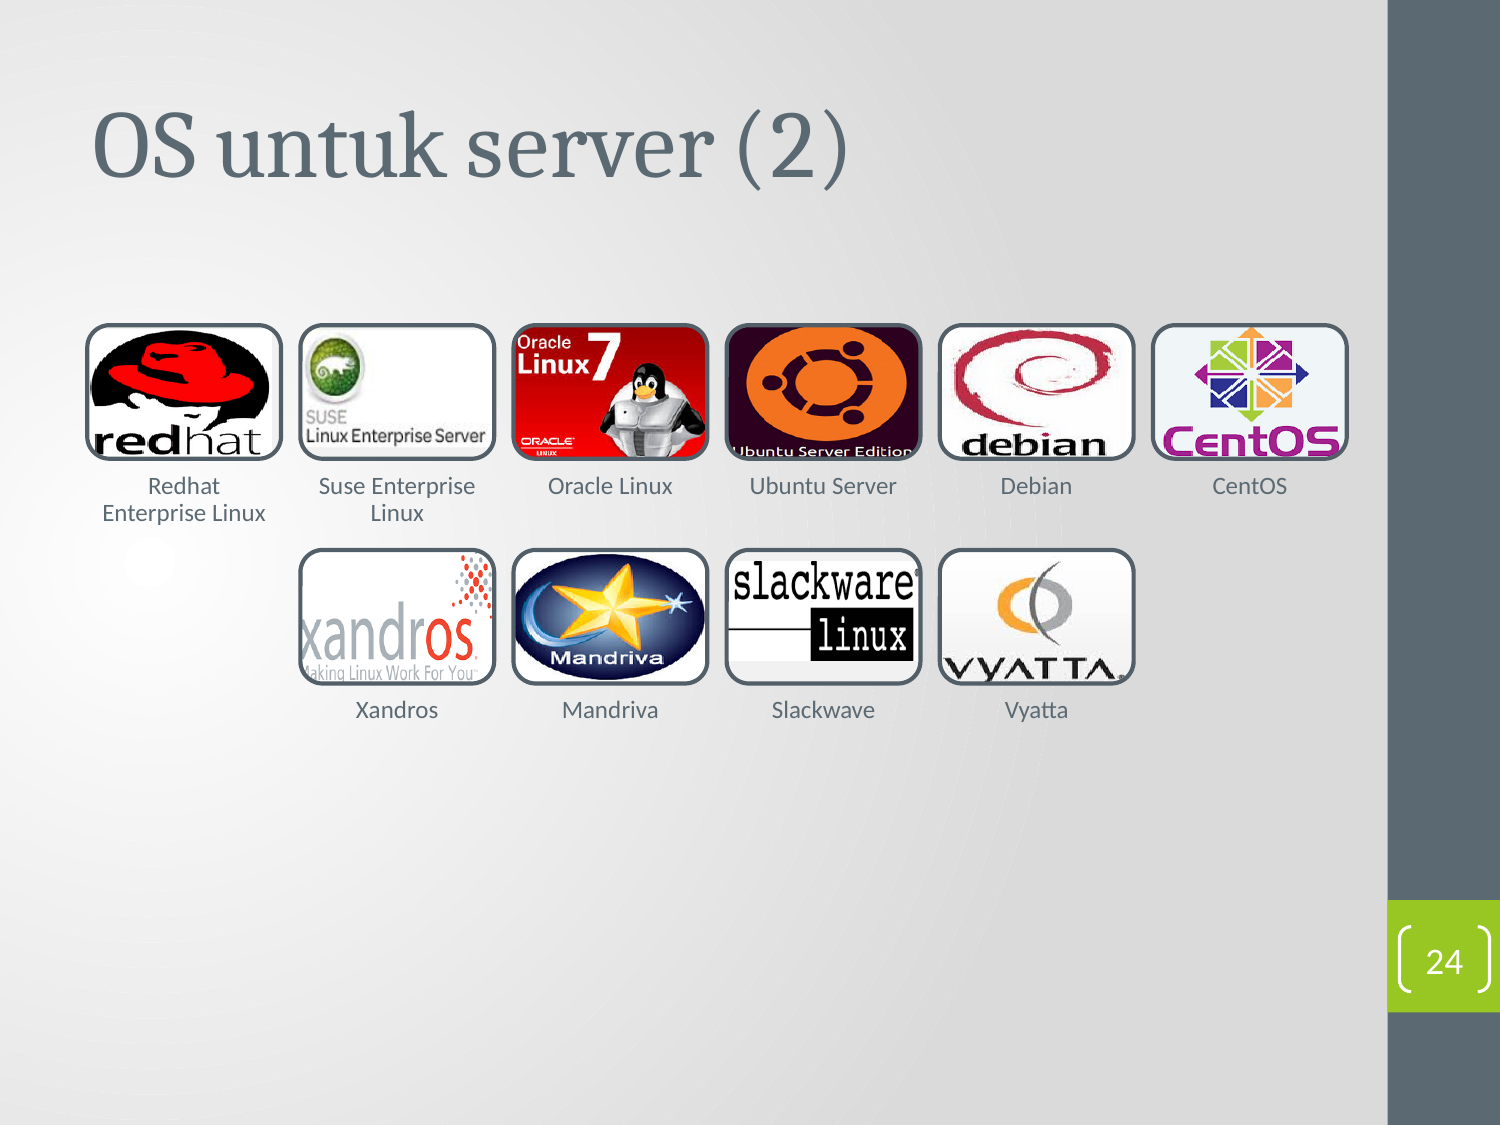

# OS untuk server (2)
Redhat Enterprise Linux
Suse Enterprise Linux
Oracle Linux
Ubuntu Server
Debian
CentOS
Xandros
Mandriva
Slackwave
Vyatta
24